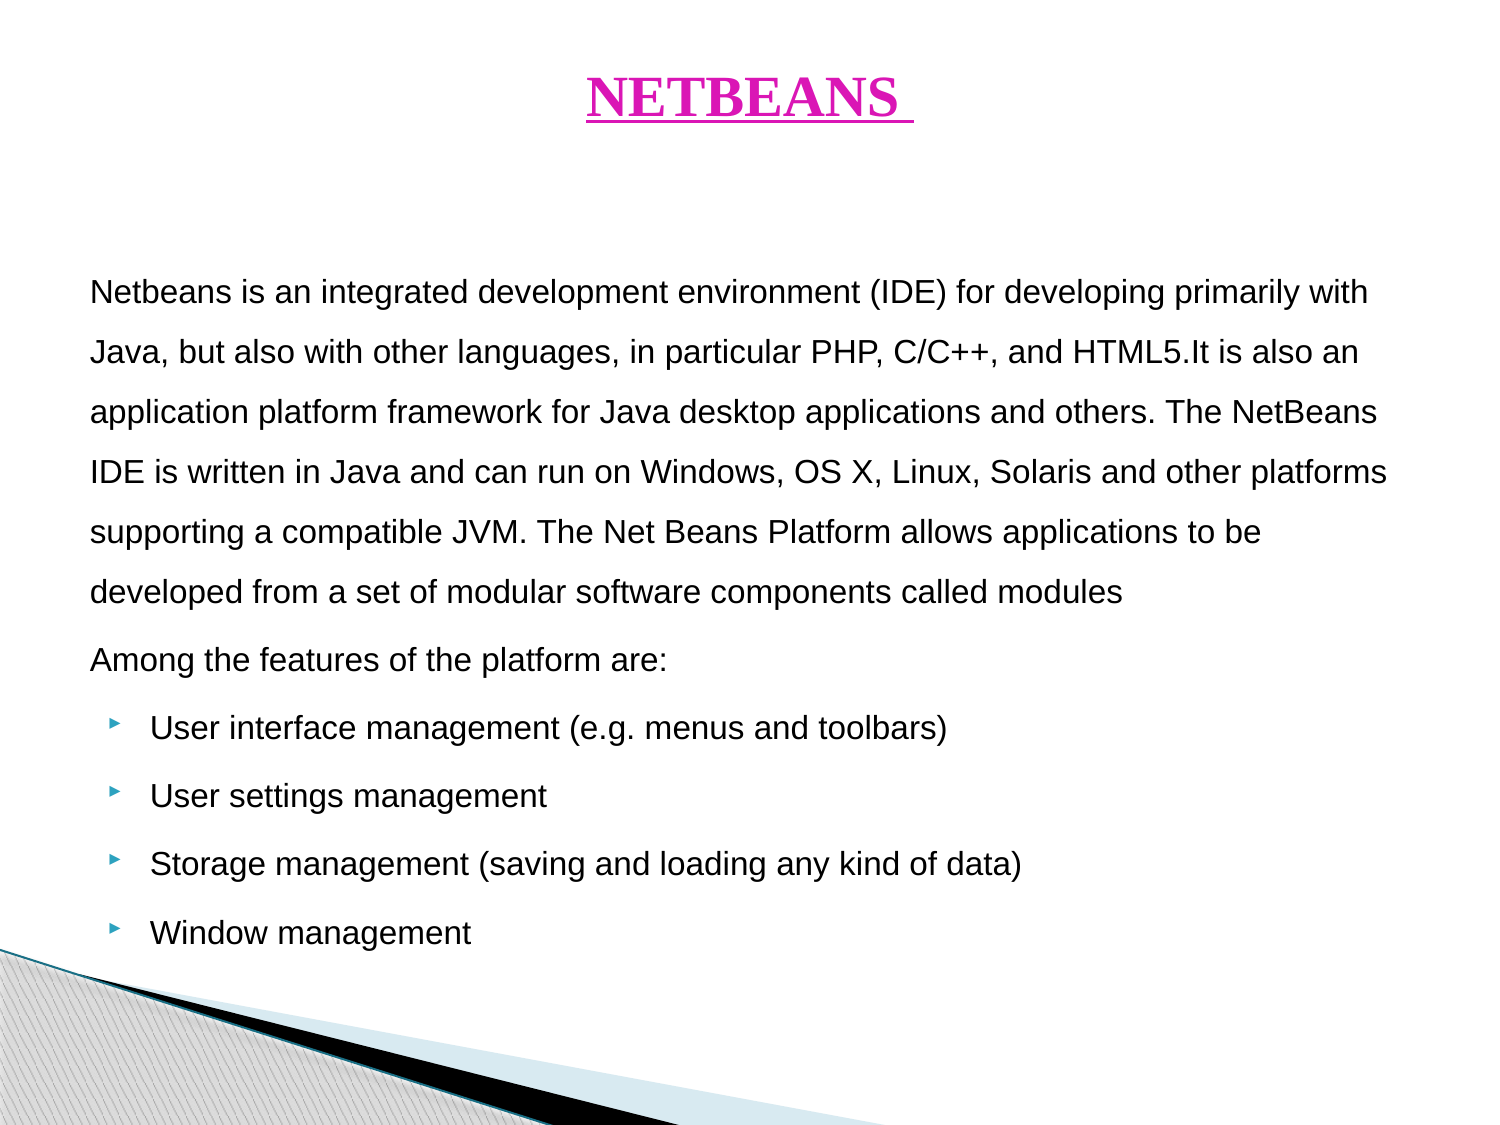

# NETBEANS
Netbeans is an integrated development environment (IDE) for developing primarily with Java, but also with other languages, in particular PHP, C/C++, and HTML5.It is also an application platform framework for Java desktop applications and others. The NetBeans IDE is written in Java and can run on Windows, OS X, Linux, Solaris and other platforms supporting a compatible JVM. The Net Beans Platform allows applications to be developed from a set of modular software components called modules
Among the features of the platform are:
User interface management (e.g. menus and toolbars)
User settings management
Storage management (saving and loading any kind of data)
Window management